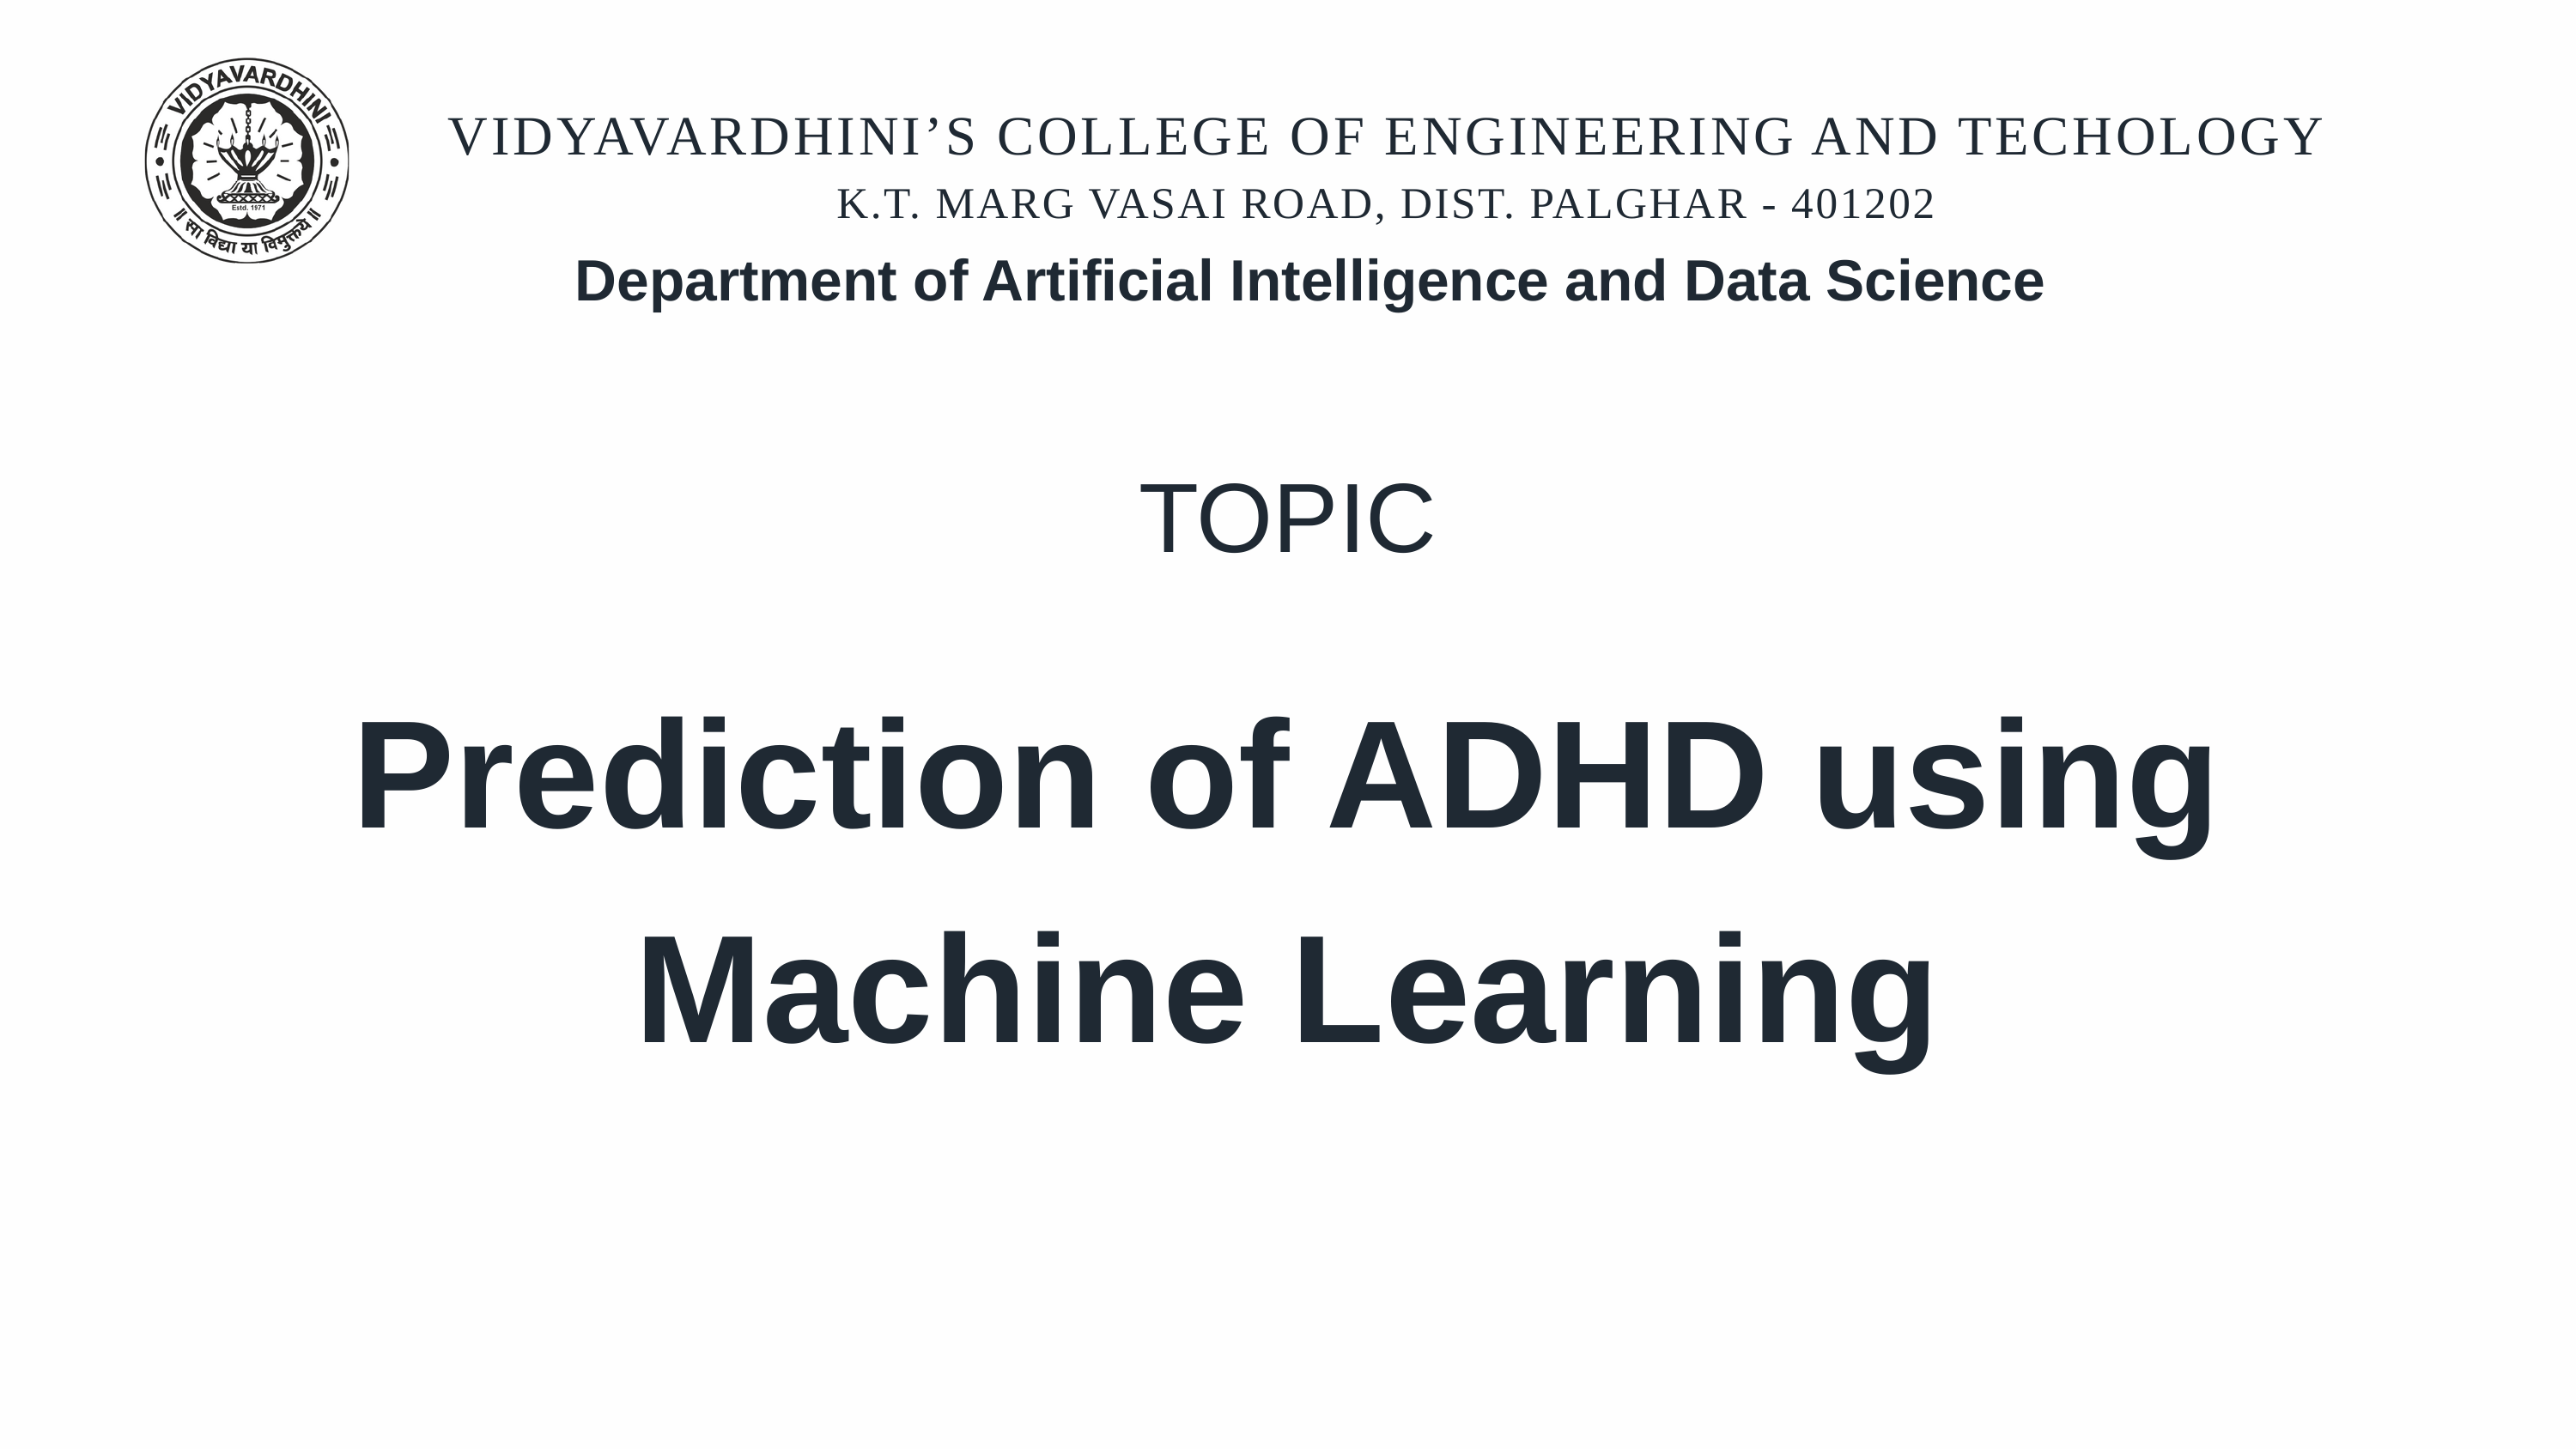

VIDYAVARDHINI’S COLLEGE OF ENGINEERING AND TECHOLOGY
K.T. MARG VASAI ROAD, DIST. PALGHAR - 401202
Department of Artificial Intelligence and Data Science
TOPIC
Prediction of ADHD using
Machine Learning